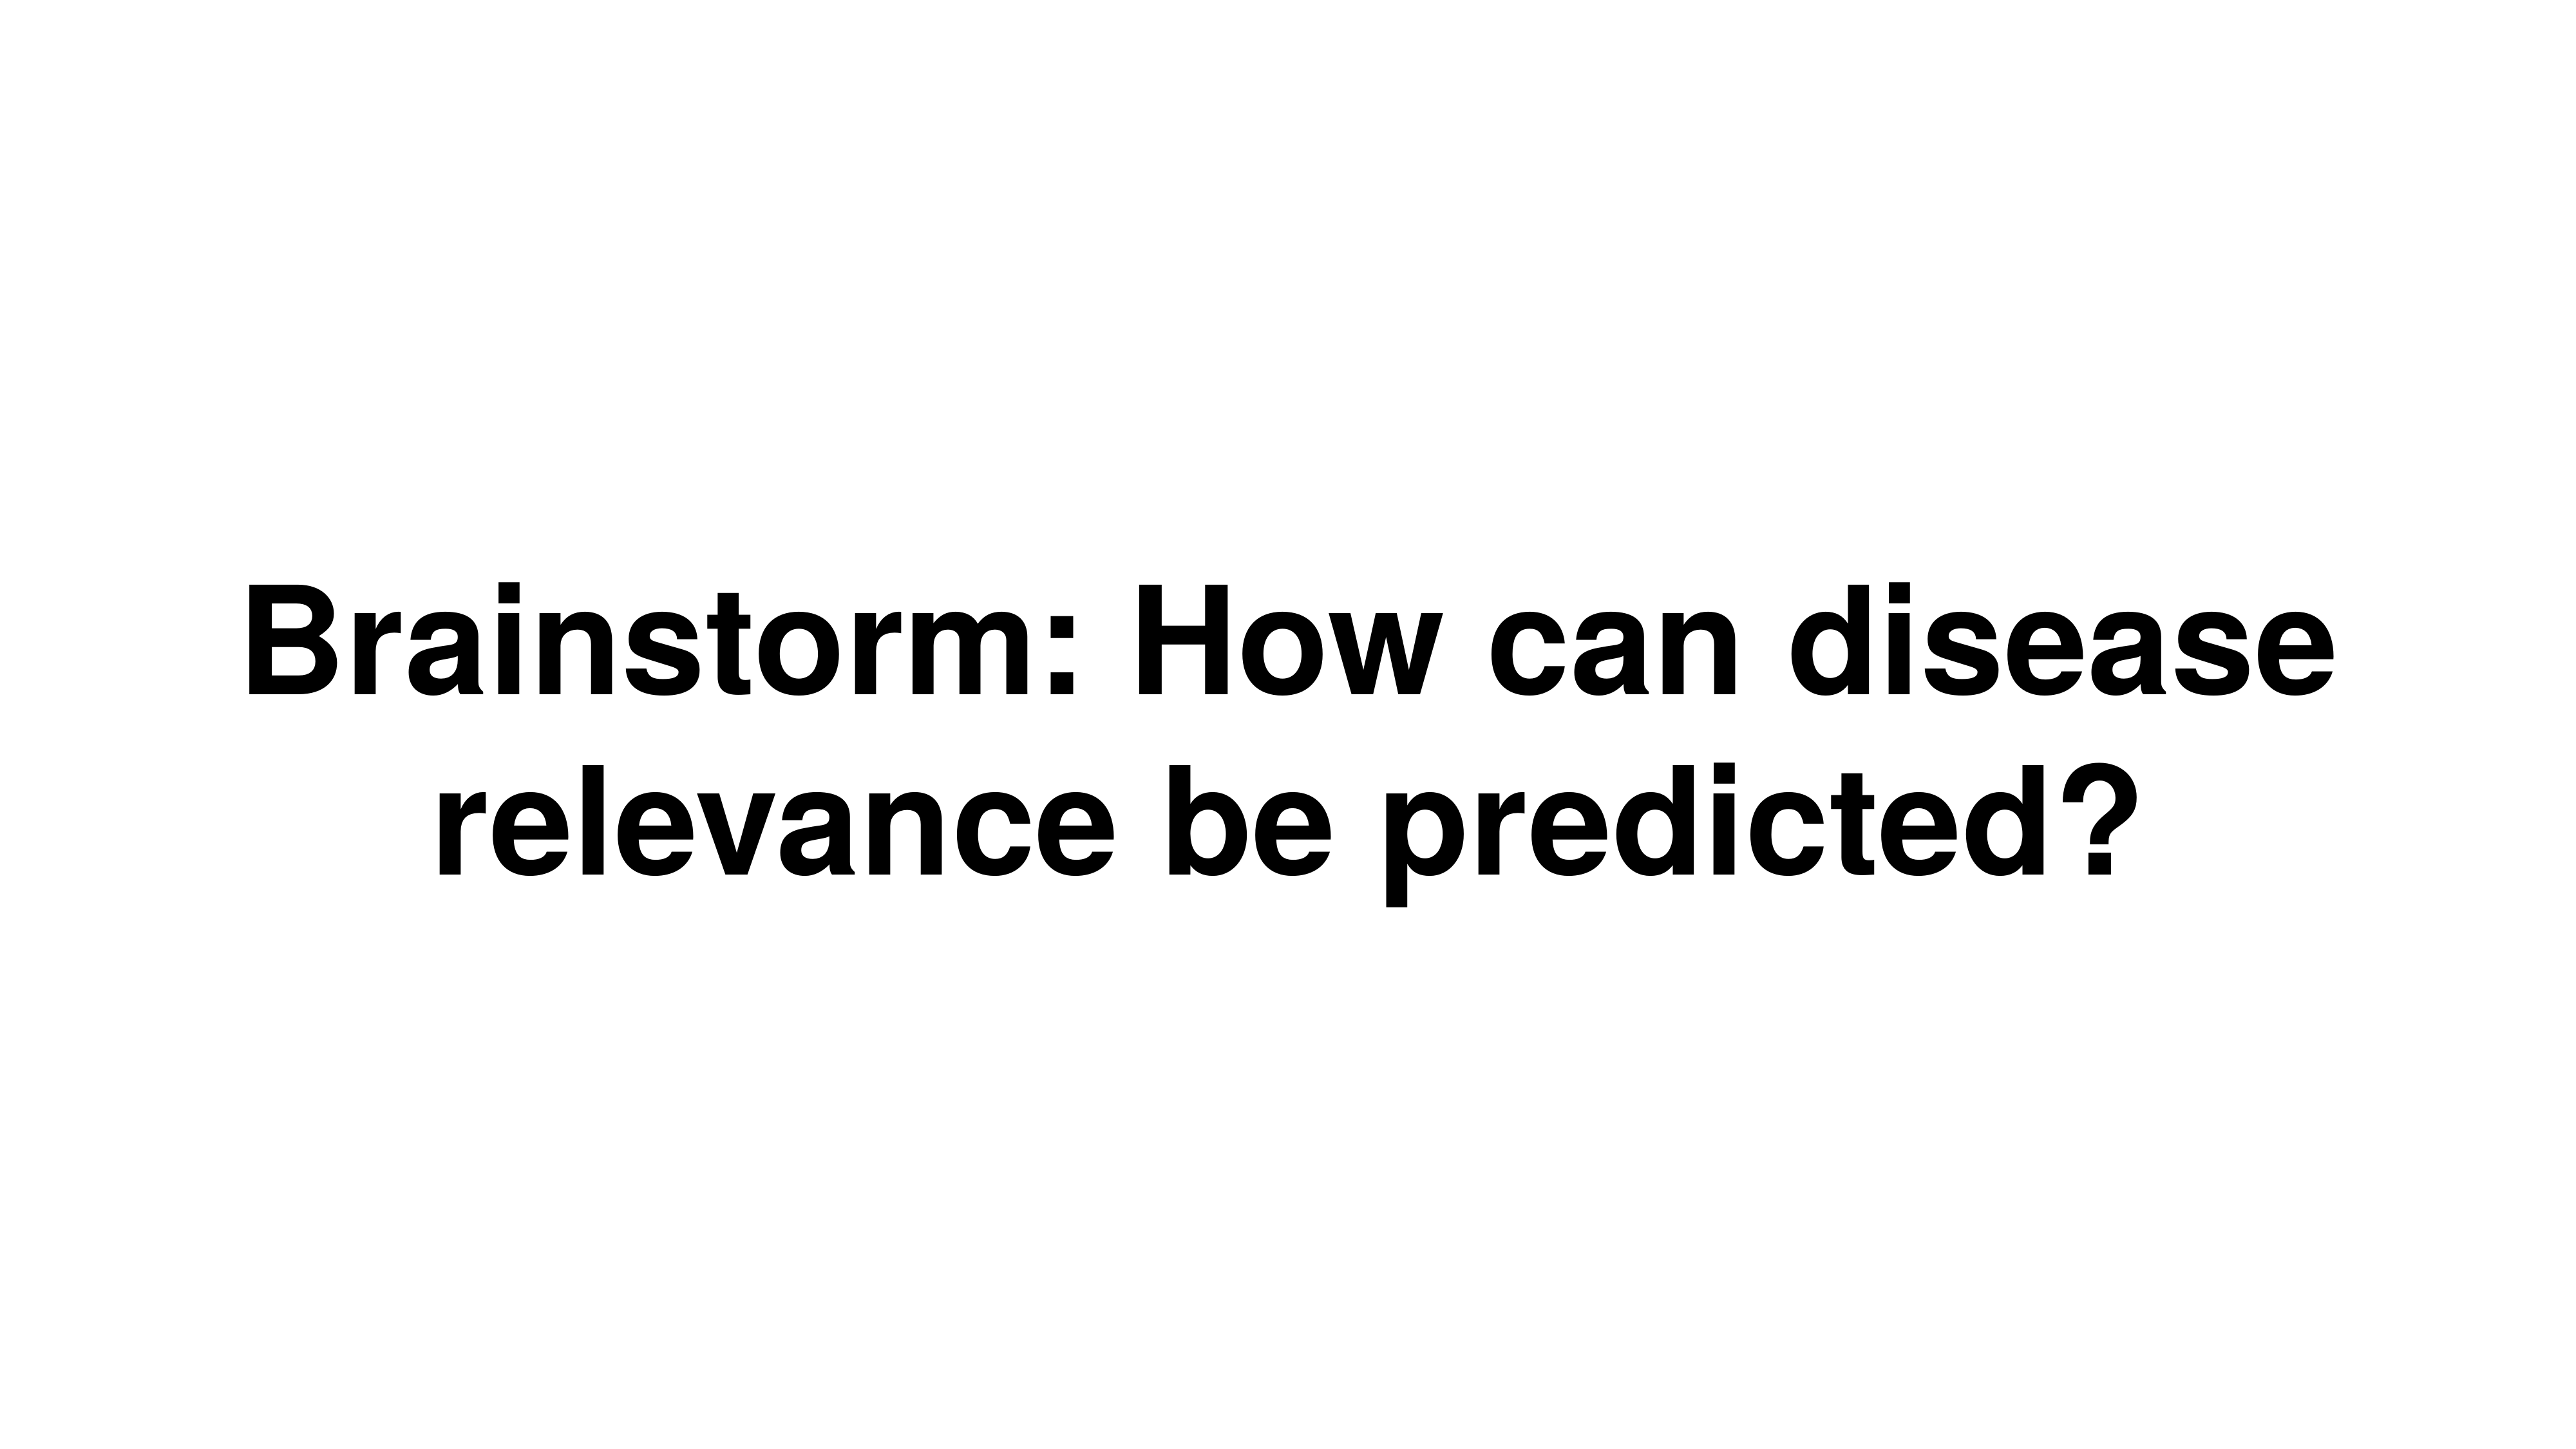

# Brainstorm: How can disease relevance be predicted?
6